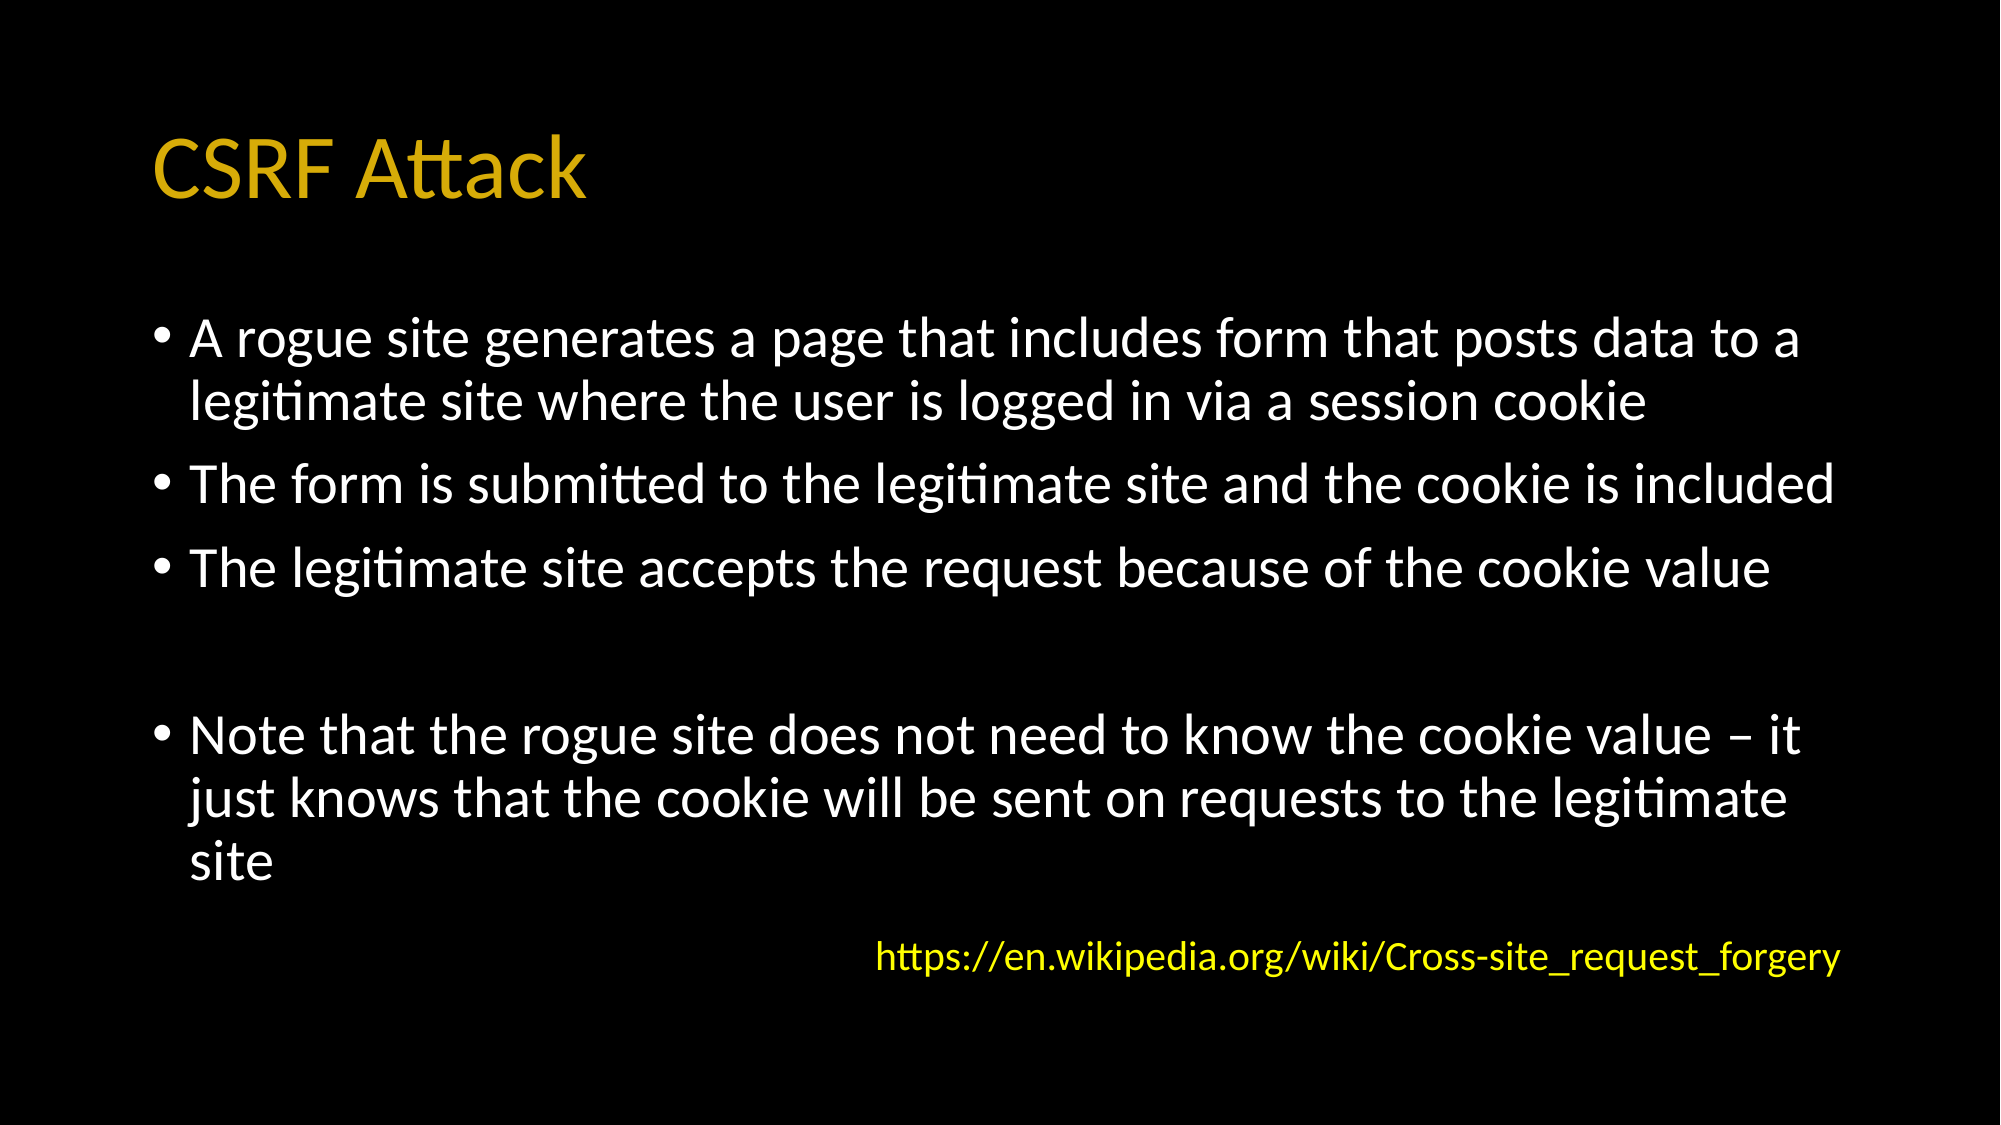

# CSRF Attack
A rogue site generates a page that includes form that posts data to a legitimate site where the user is logged in via a session cookie
The form is submitted to the legitimate site and the cookie is included
The legitimate site accepts the request because of the cookie value

Note that the rogue site does not need to know the cookie value – it just knows that the cookie will be sent on requests to the legitimate site
https://en.wikipedia.org/wiki/Cross-site_request_forgery